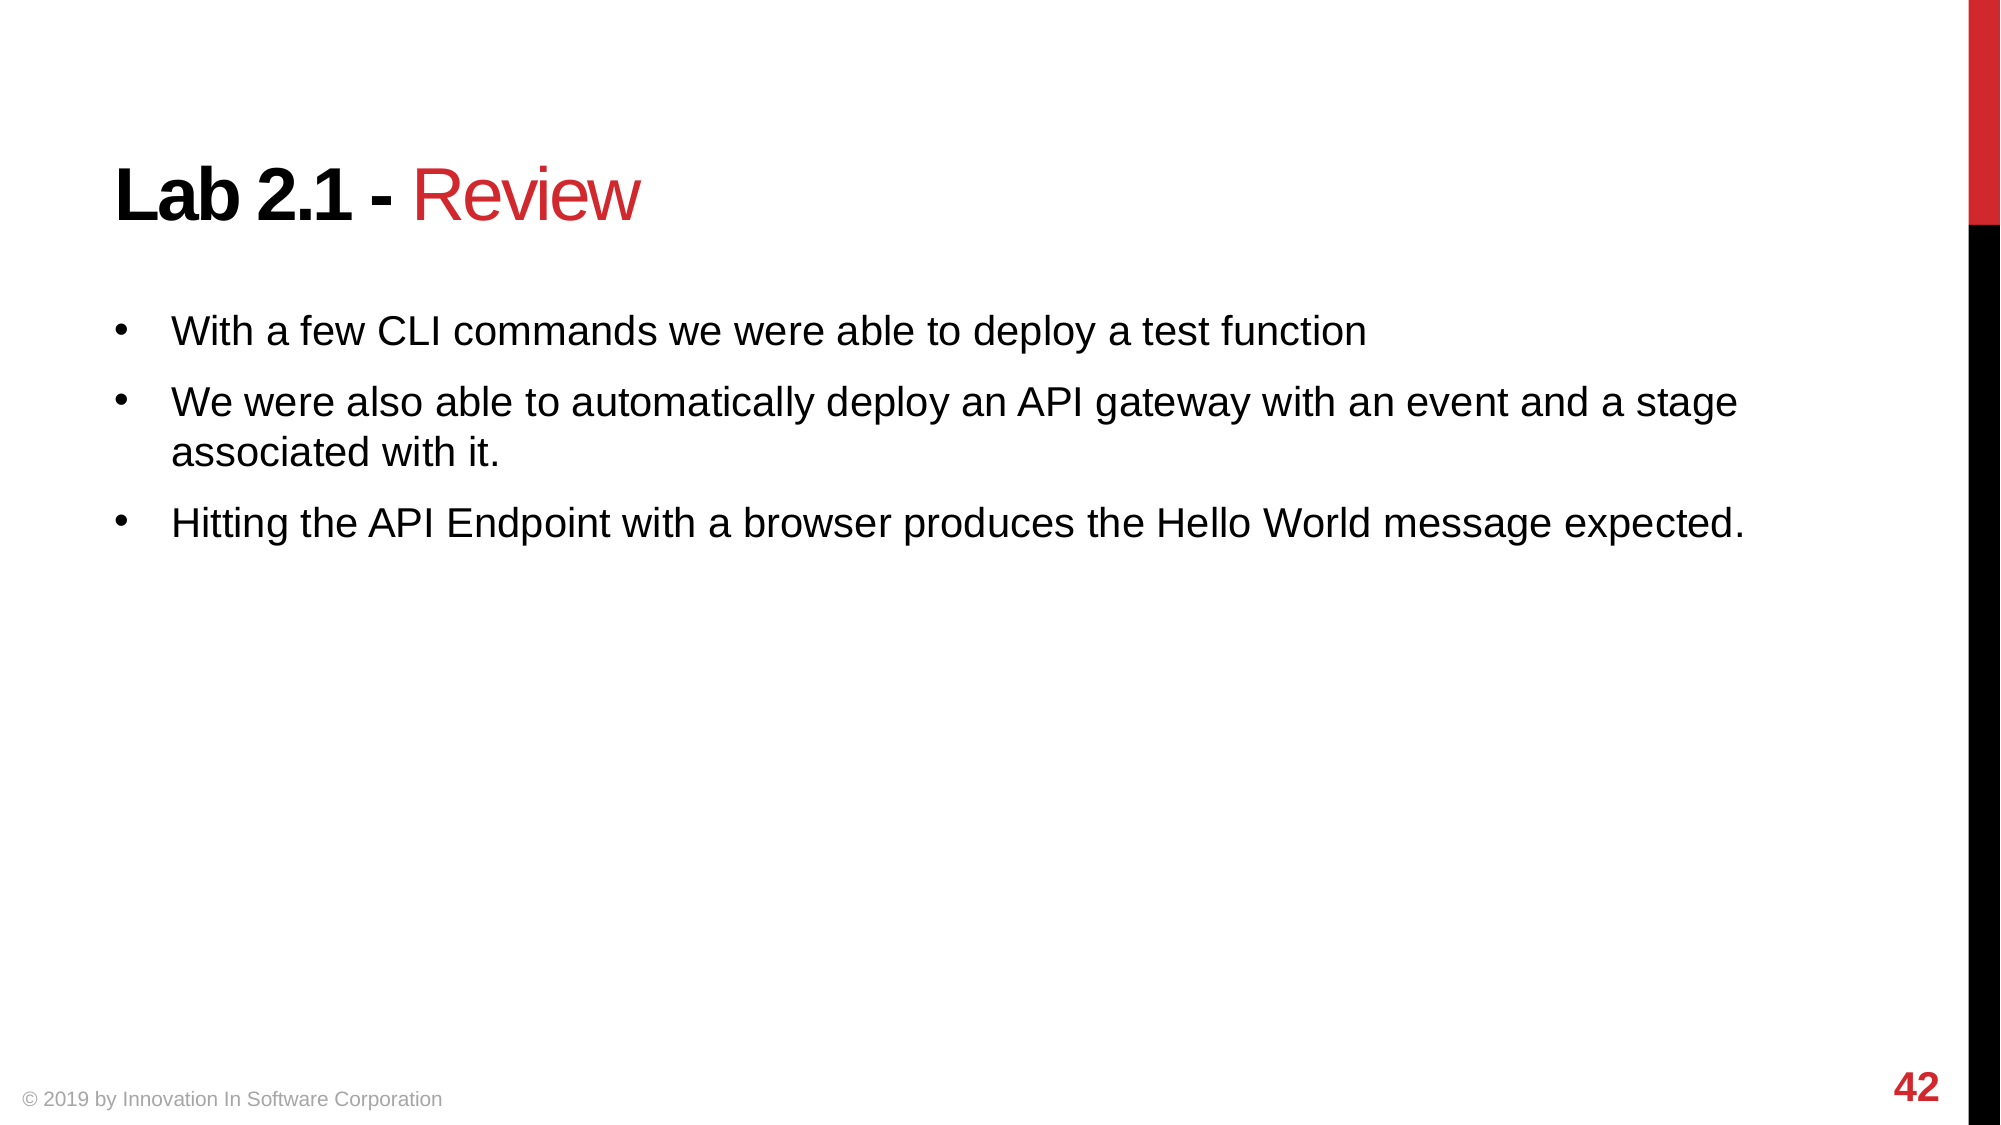

# Lab 2.1 - Review
With a few CLI commands we were able to deploy a test function
We were also able to automatically deploy an API gateway with an event and a stage associated with it.
Hitting the API Endpoint with a browser produces the Hello World message expected.
42
© 2019 by Innovation In Software Corporation